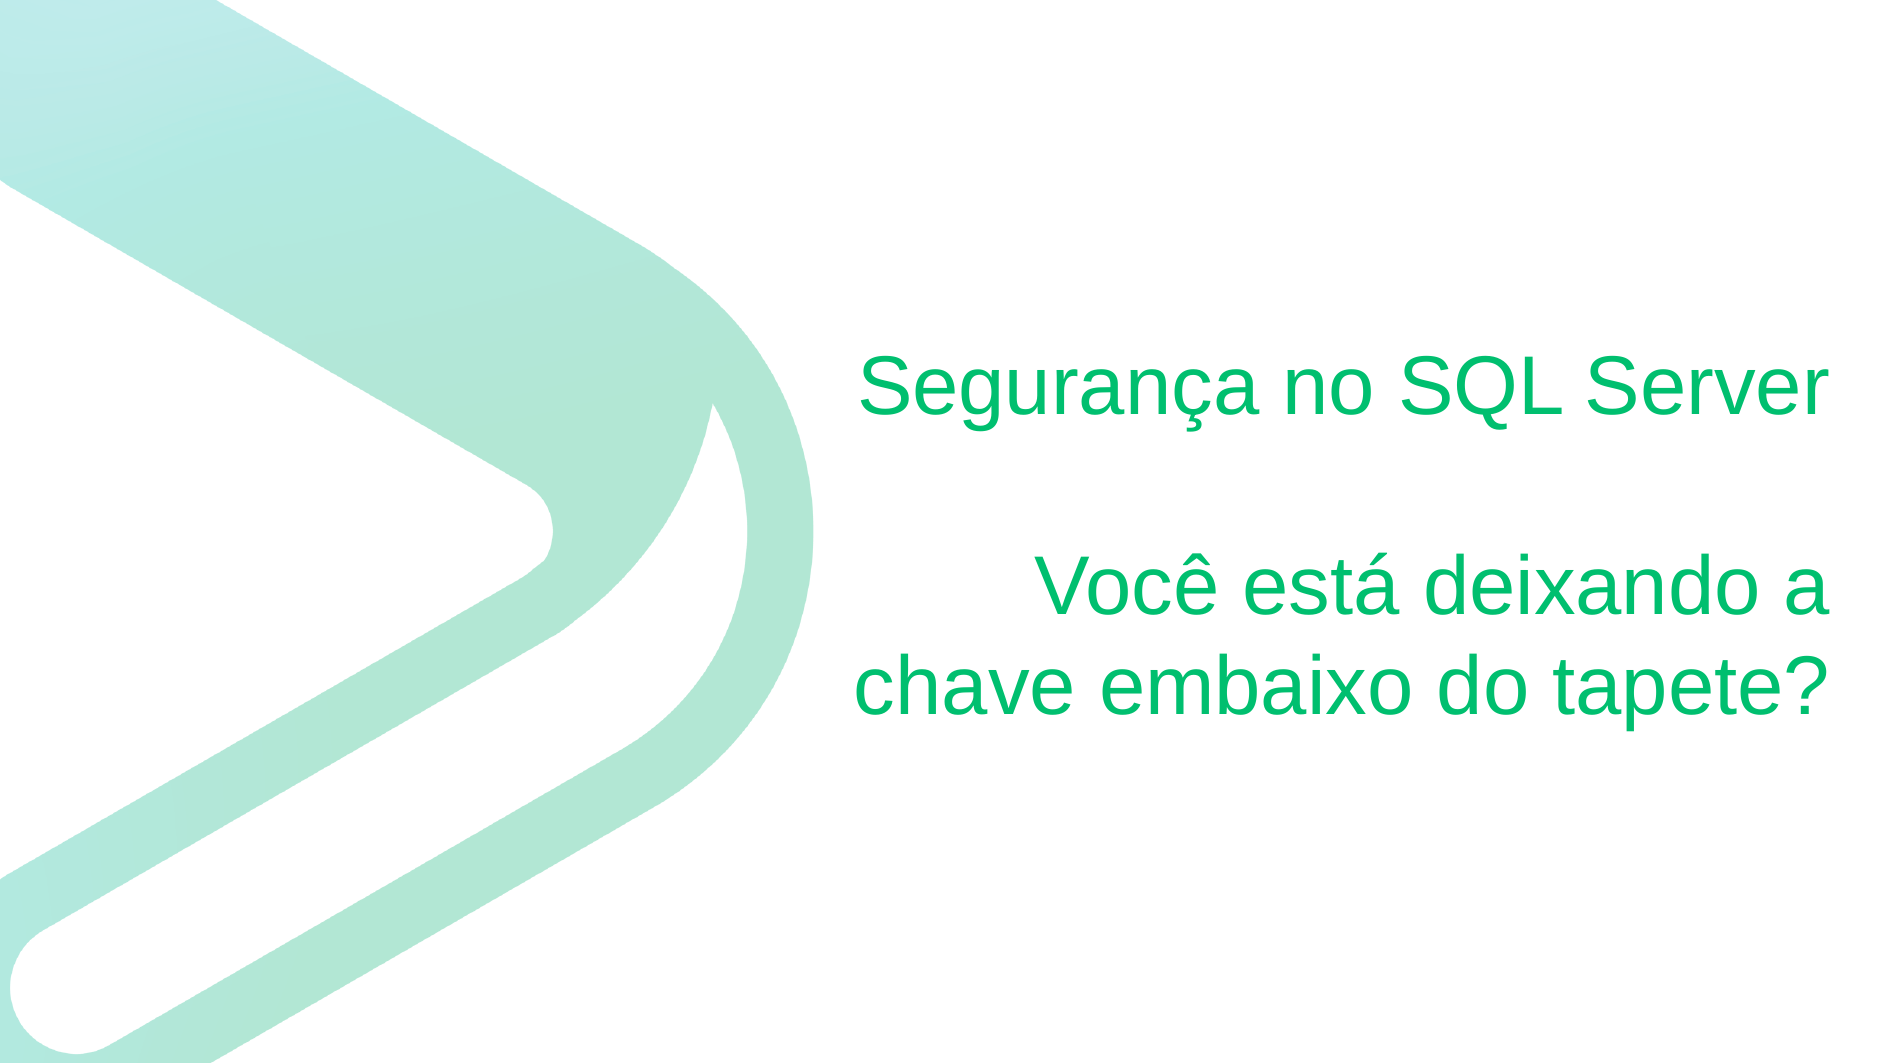

# Segurança no SQL Server Você está deixando a chave embaixo do tapete?